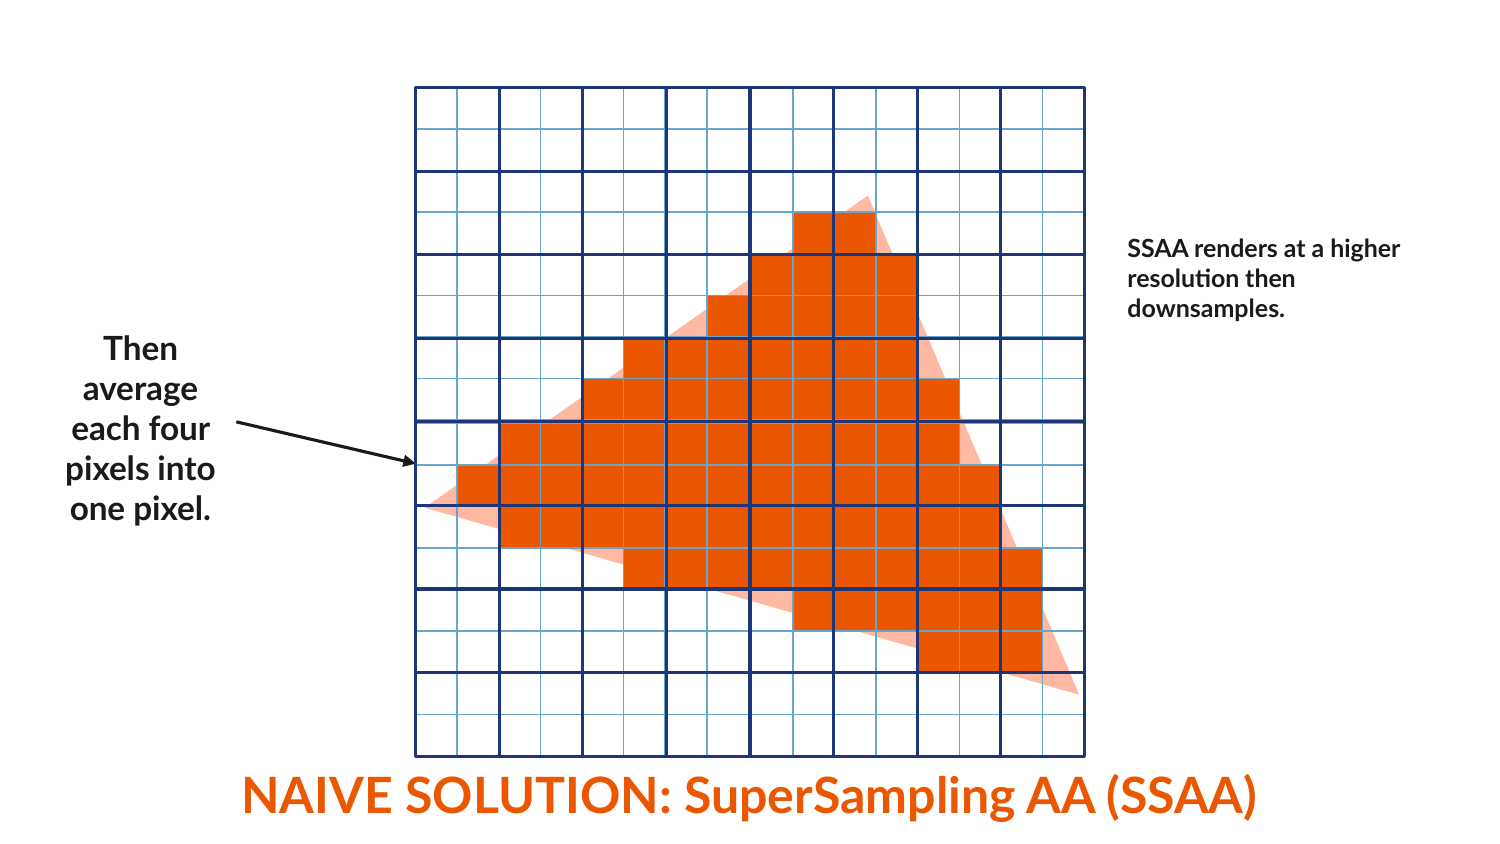

SSAA renders at a higher resolution then downsamples.

Then average each four pixels into one pixel.

NAIVE SOLUTION: SuperSampling AA (SSAA)